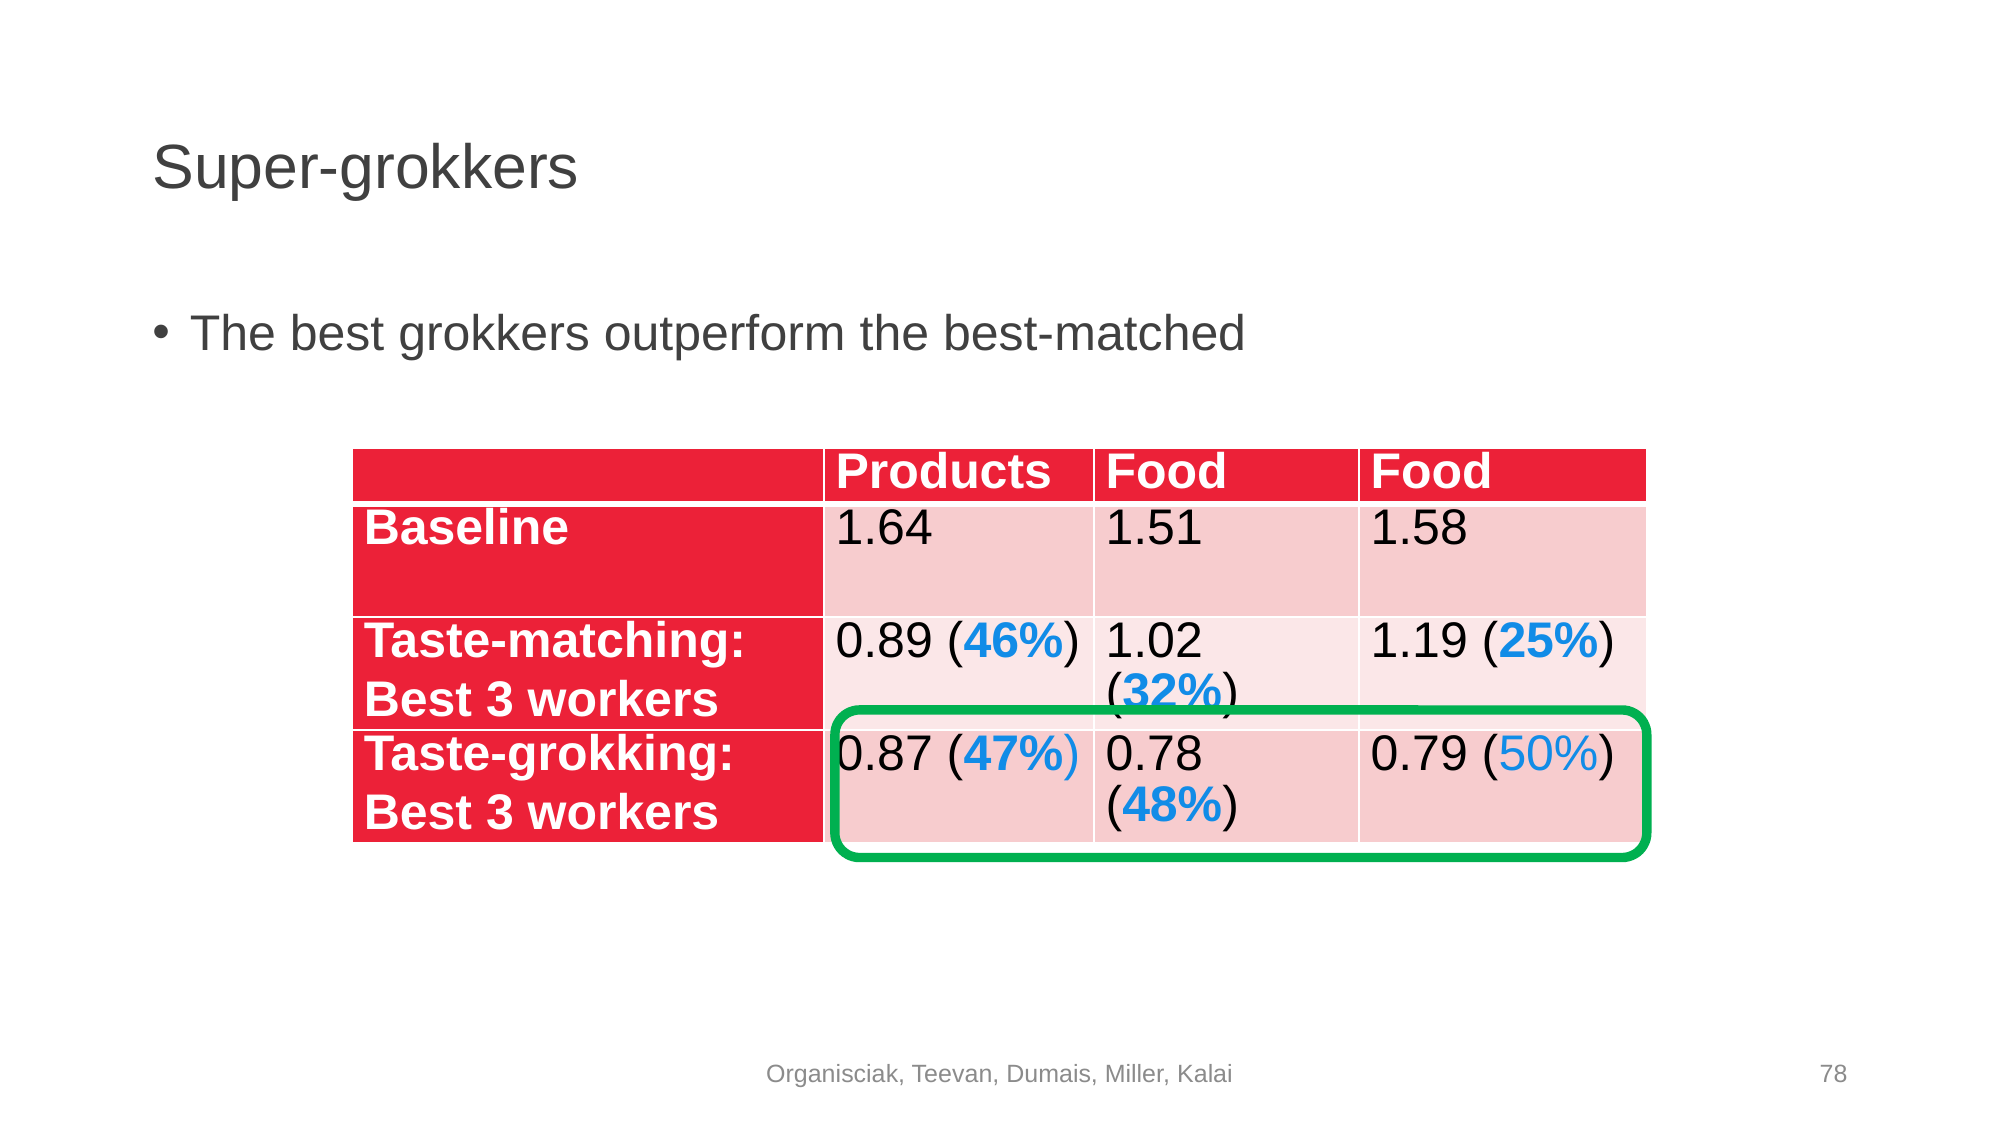

# Super-grokkers
The best grokkers outperform the best-matched
|  | Products | Food | Food |
| --- | --- | --- | --- |
| Baseline | 1.64 | 1.51 | 1.58 |
| Taste-matching: Best 3 workers | 0.89 (46%) | 1.02 (32%) | 1.19 (25%) |
| Taste-grokking: Best 3 workers | 0.87 (47%) | 0.78 (48%) | 0.79 (50%) |

Organisciak, Teevan, Dumais, Miller, Kalai
78